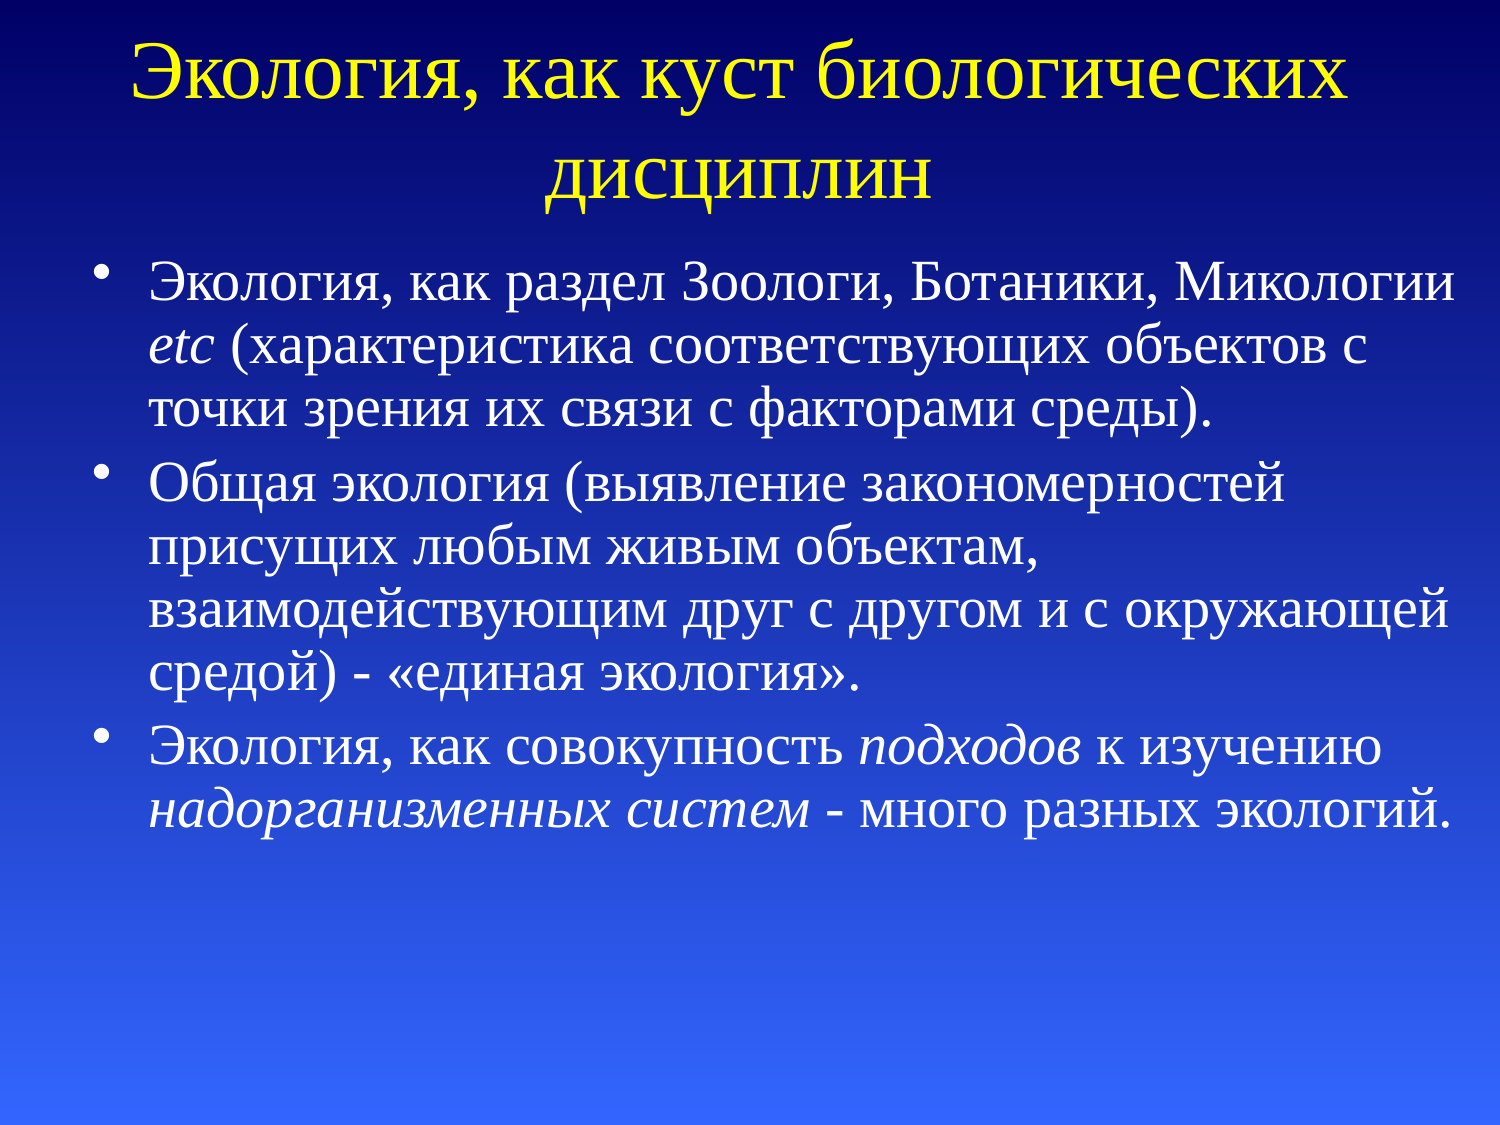

# Экология, как куст биологических дисциплин
Экология, как раздел Зоологи, Ботаники, Микологии etc (характеристика соответствующих объектов с точки зрения их связи с факторами среды).
Общая экология (выявление закономерностей присущих любым живым объектам, взаимодействующим друг с другом и с окружающей средой) - «единая экология».
Экология, как совокупность подходов к изучению надорганизменных систем - много разных экологий.